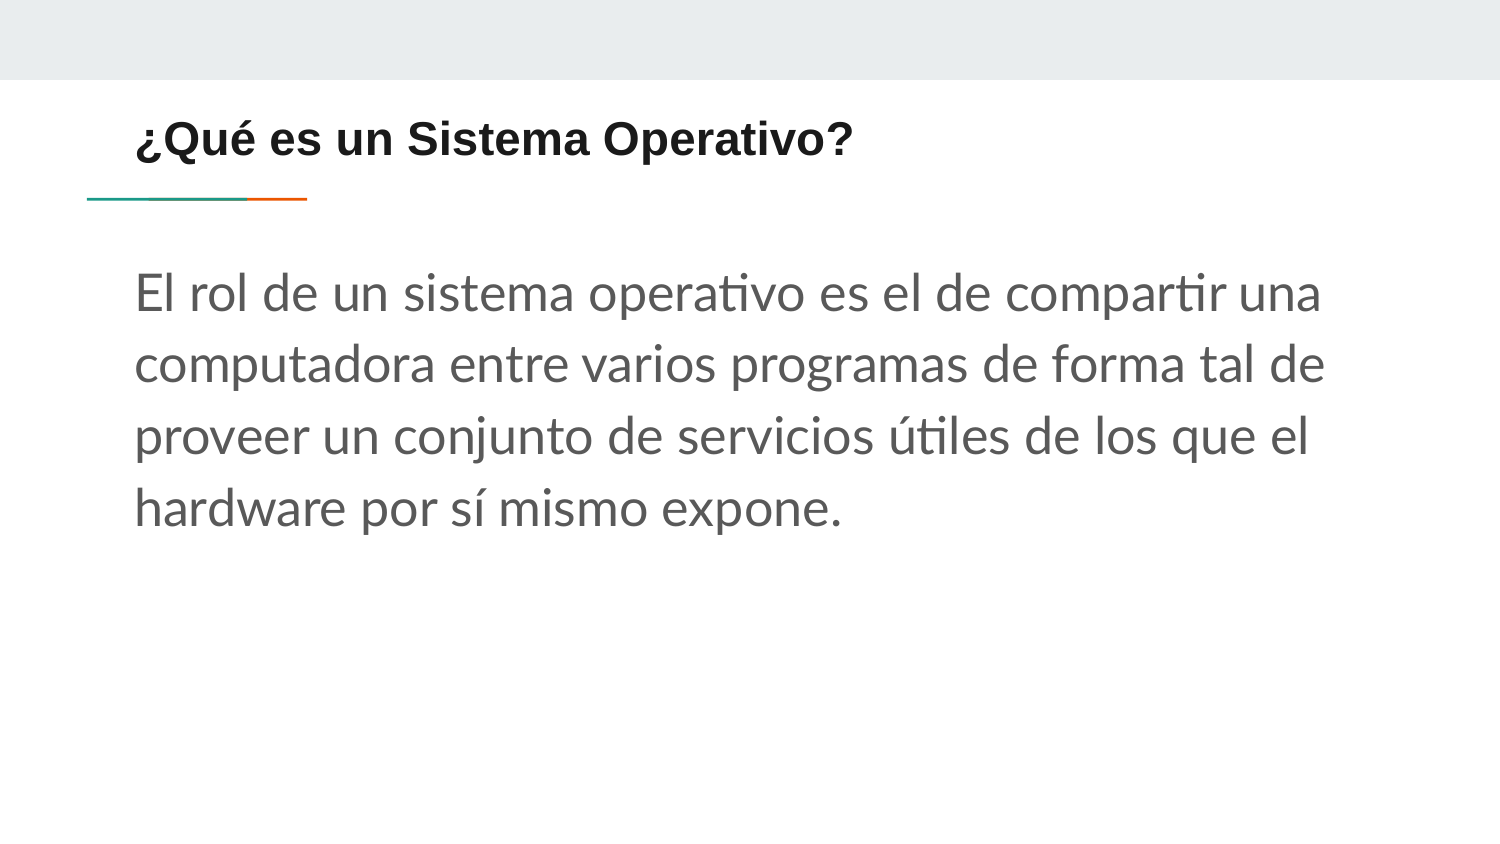

# ¿Qué es un Sistema Operativo?
El rol de un sistema operativo es el de compartir una computadora entre varios programas de forma tal de proveer un conjunto de servicios útiles de los que el hardware por sí mismo expone.